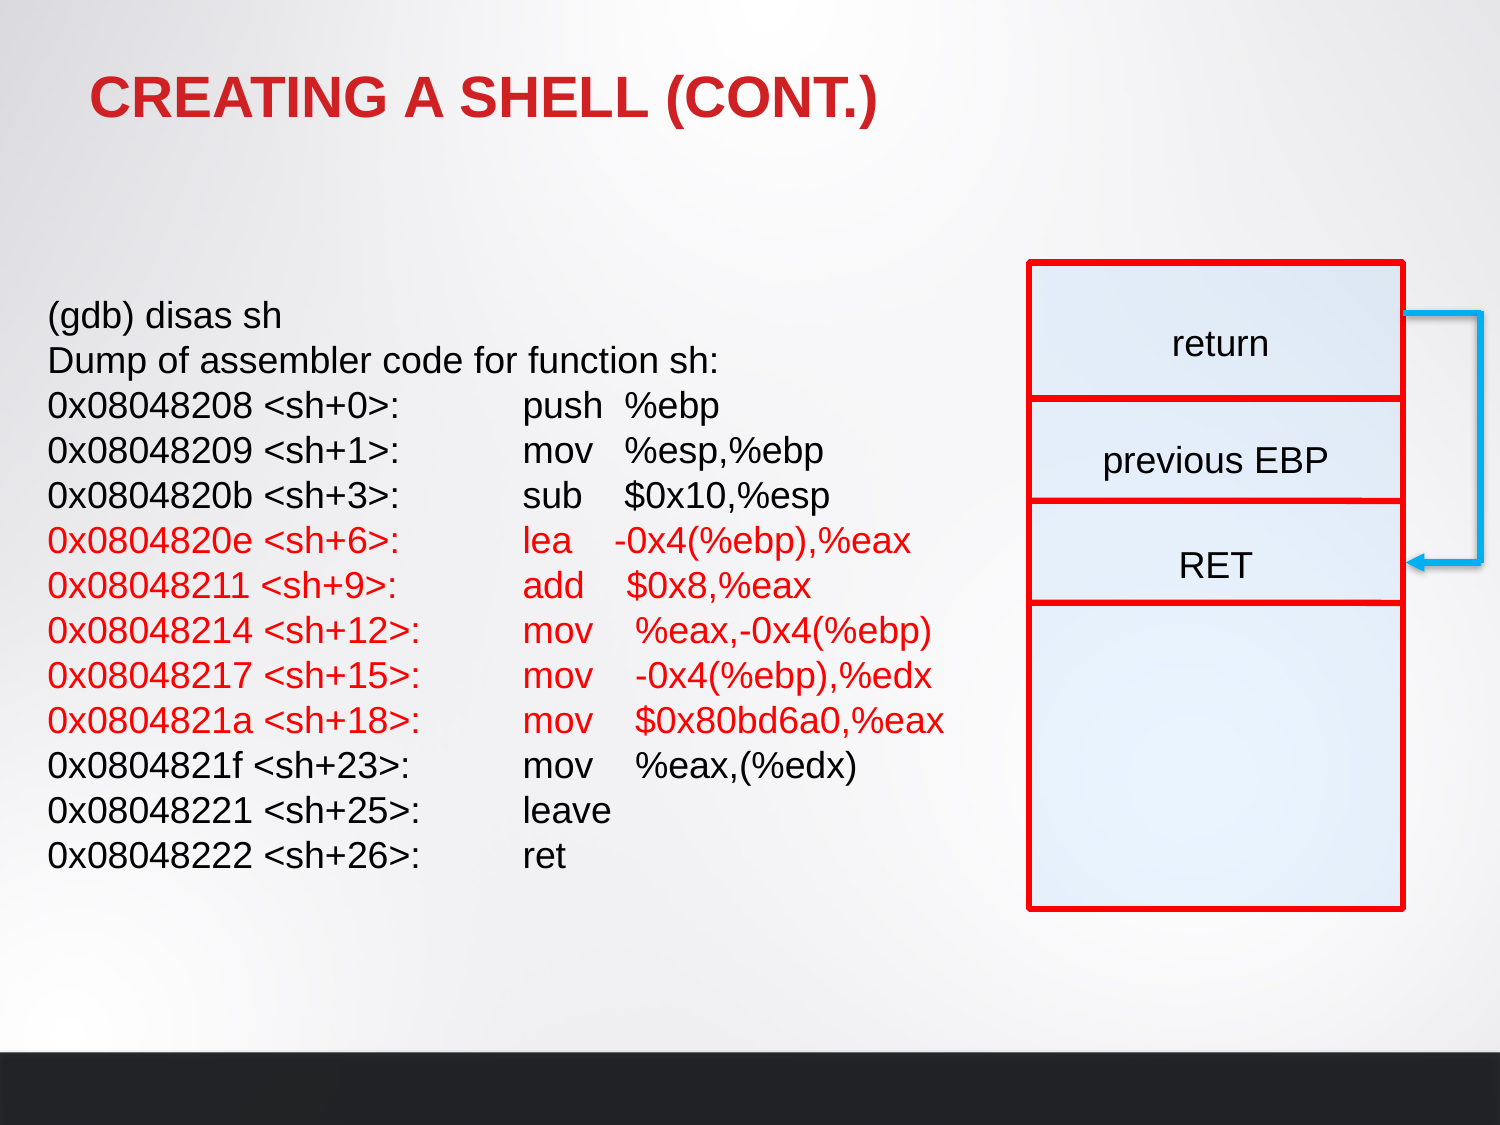

# Creating a shell (Cont.)

return

previous EBP

RET

(gdb) disas sh
Dump of assembler code for function sh:
0x08048208 <sh+0>:		push  %ebp
0x08048209 <sh+1>:		mov   %esp,%ebp
0x0804820b <sh+3>:		sub    $0x10,%esp
0x0804820e <sh+6>:		lea    -0x4(%ebp),%eax
0x08048211 <sh+9>:		add    $0x8,%eax
0x08048214 <sh+12>:	mov    %eax,-0x4(%ebp)‏
0x08048217 <sh+15>:	mov    -0x4(%ebp),%edx
0x0804821a <sh+18>:	mov    $0x80bd6a0,%eax
0x0804821f <sh+23>:	mov    %eax,(%edx)‏
0x08048221 <sh+25>:	leave
0x08048222 <sh+26>:	ret